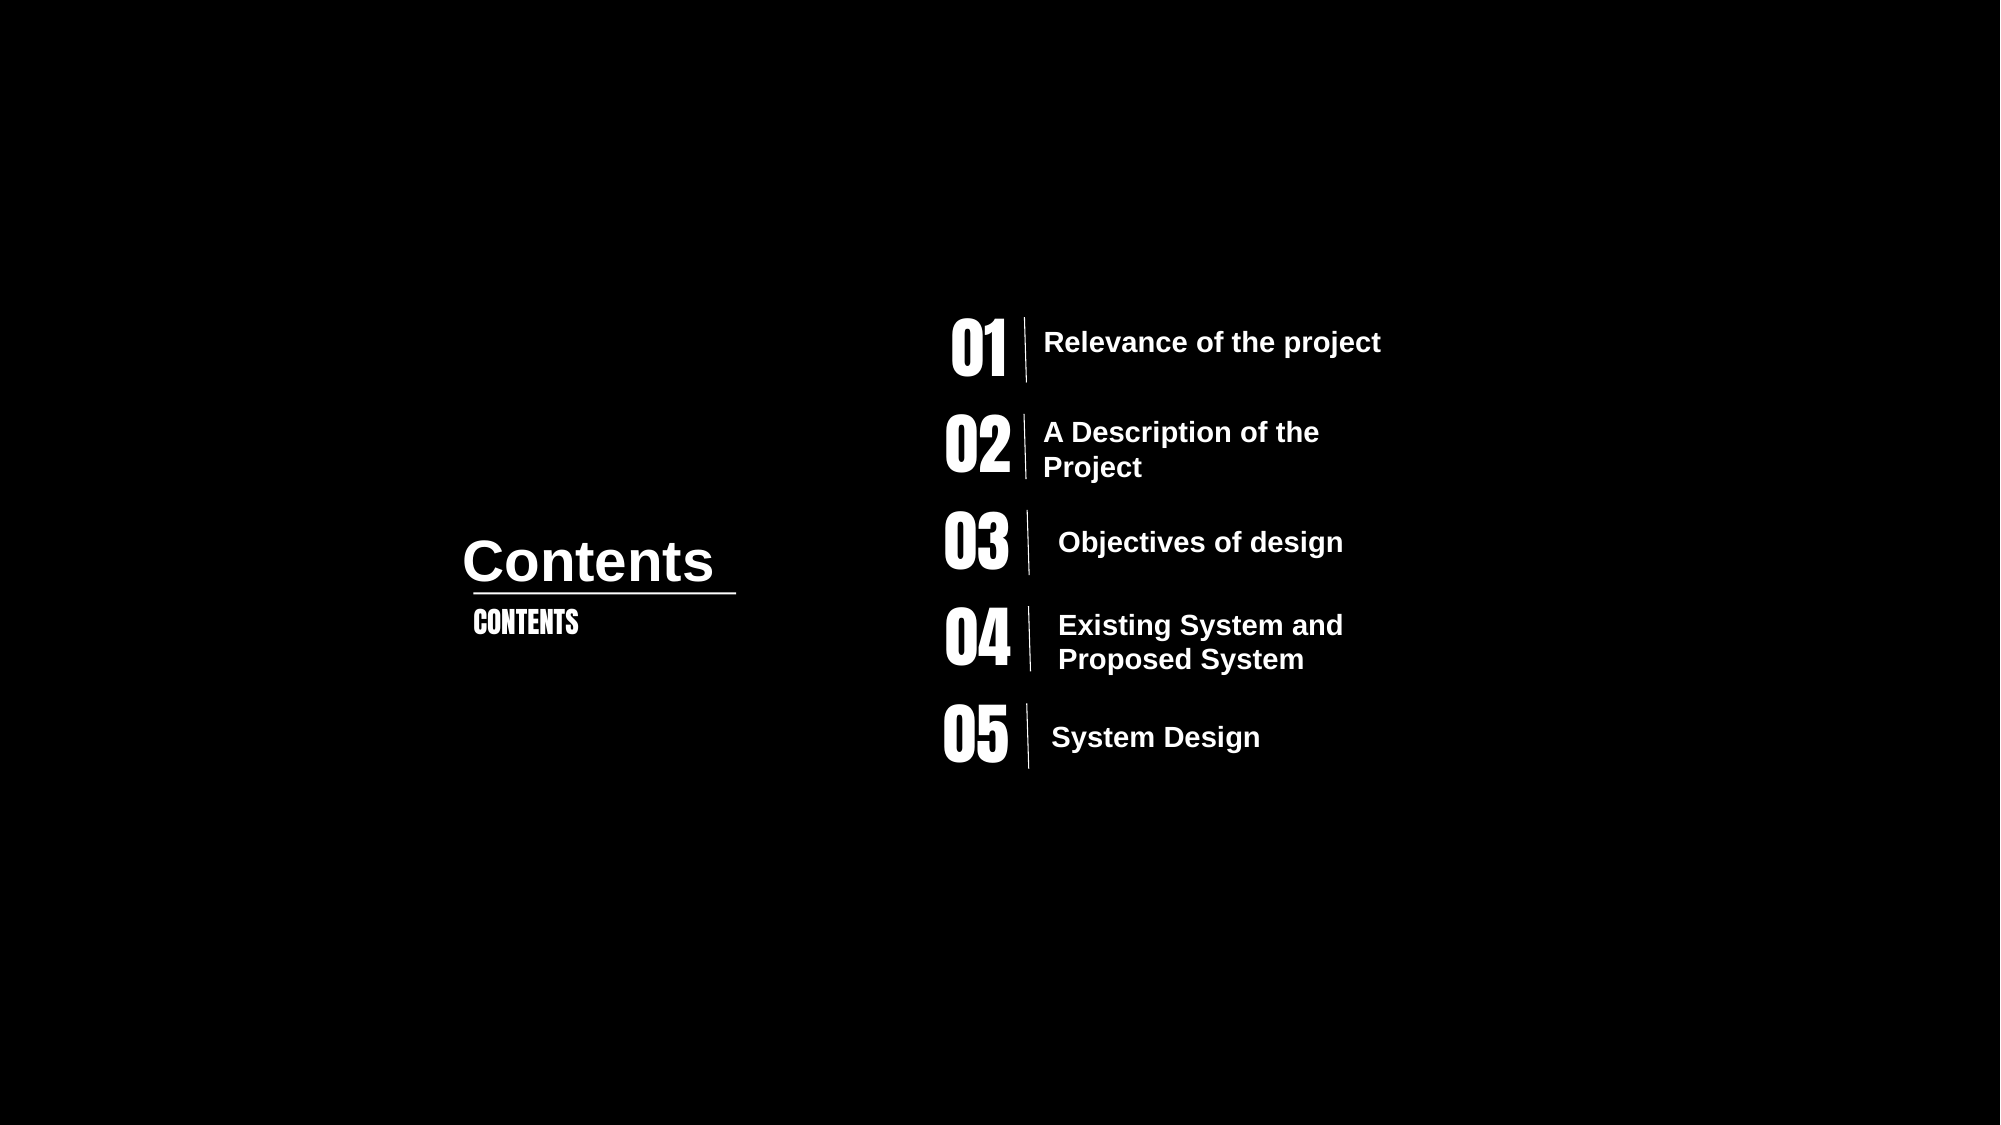

01
Relevance of the project

02
A Description of the Project
03
Contents
Objectives of design

04

CONTENTS
Existing System and Proposed System
05
 System Design